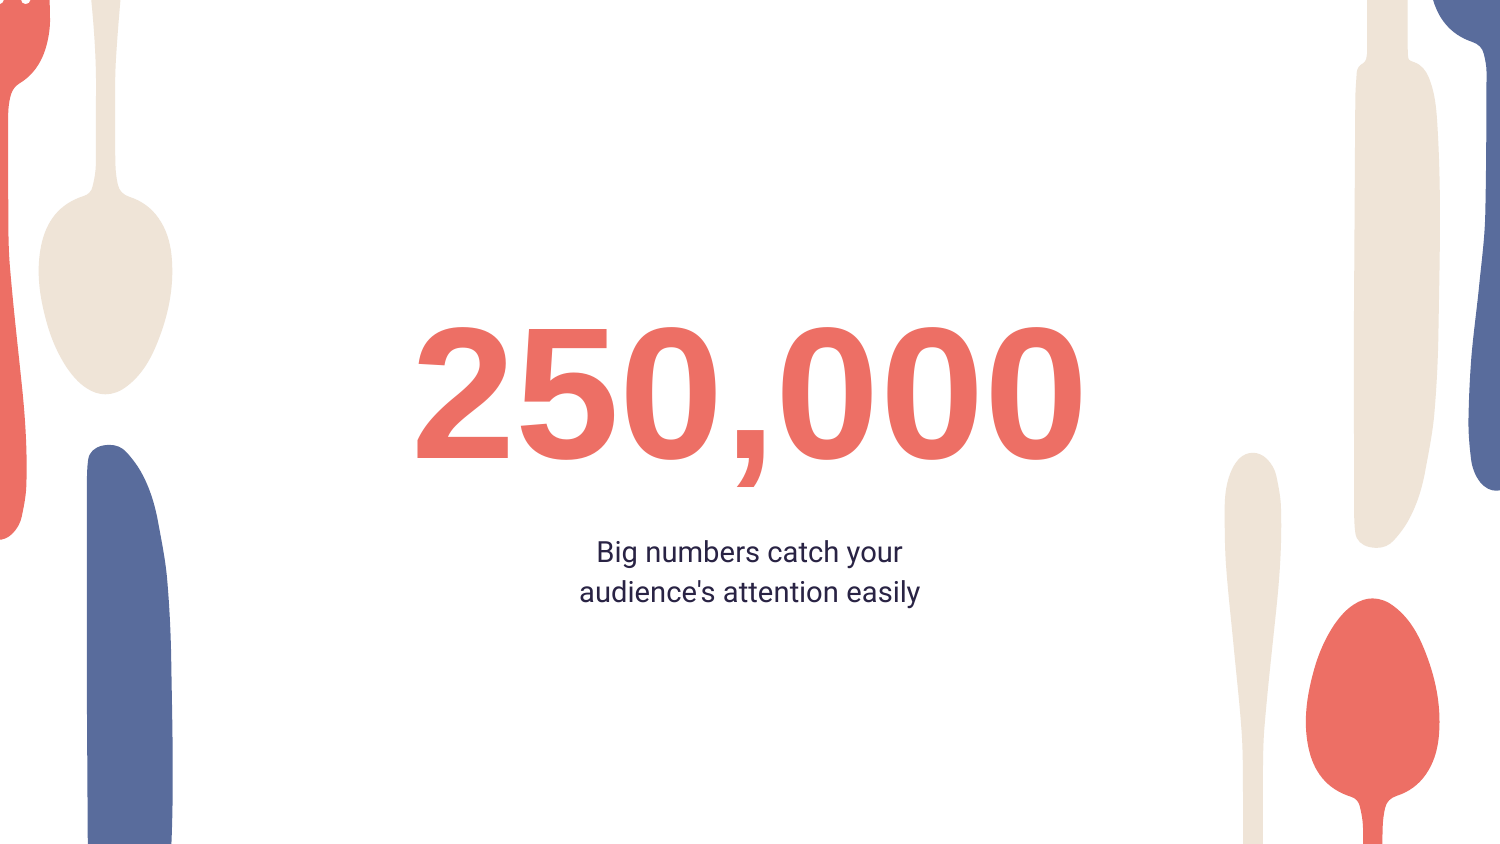

# 250,000
Big numbers catch your audience's attention easily